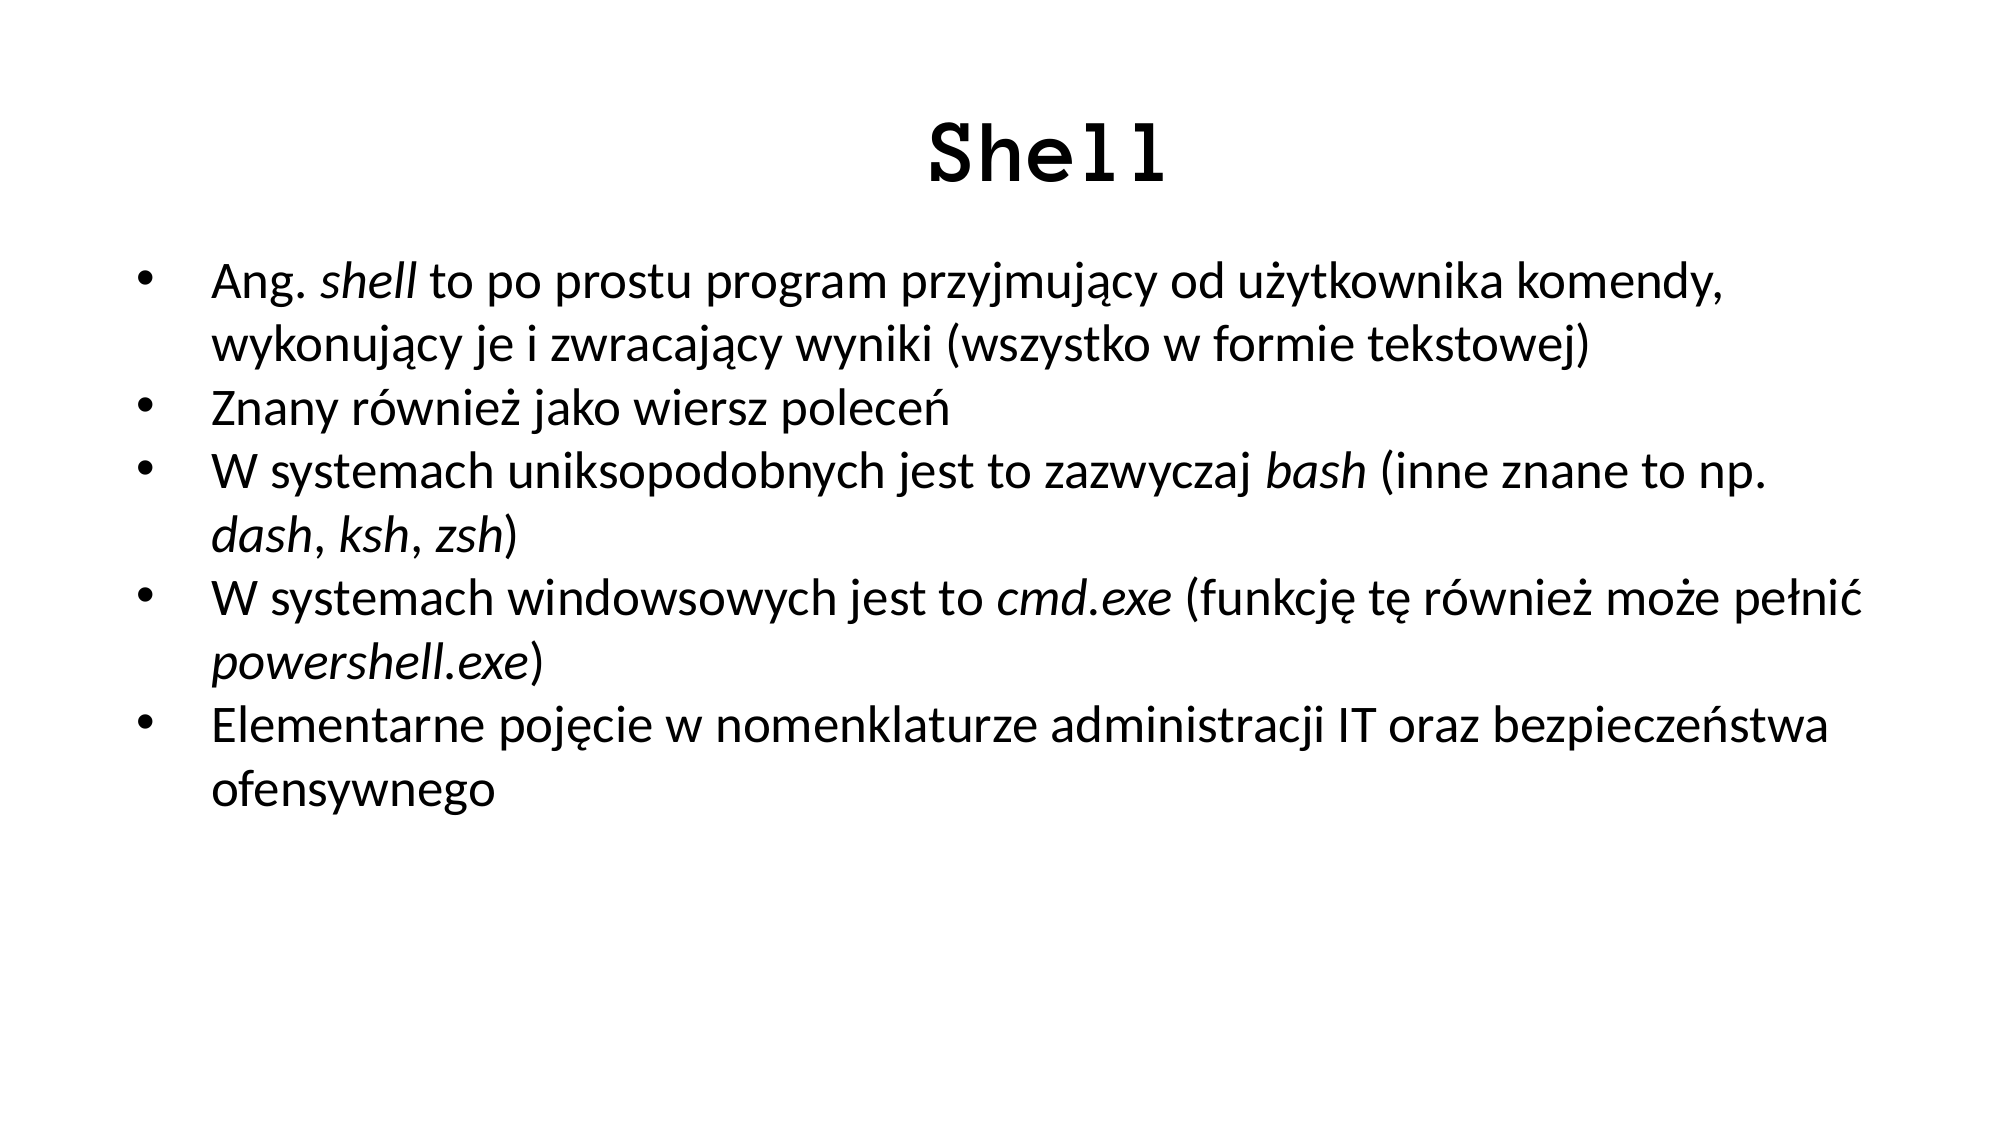

# Shell
Ang. shell to po prostu program przyjmujący od użytkownika komendy, wykonujący je i zwracający wyniki (wszystko w formie tekstowej)
Znany również jako wiersz poleceń
W systemach uniksopodobnych jest to zazwyczaj bash (inne znane to np. dash, ksh, zsh)
W systemach windowsowych jest to cmd.exe (funkcję tę również może pełnić powershell.exe)
Elementarne pojęcie w nomenklaturze administracji IT oraz bezpieczeństwa ofensywnego